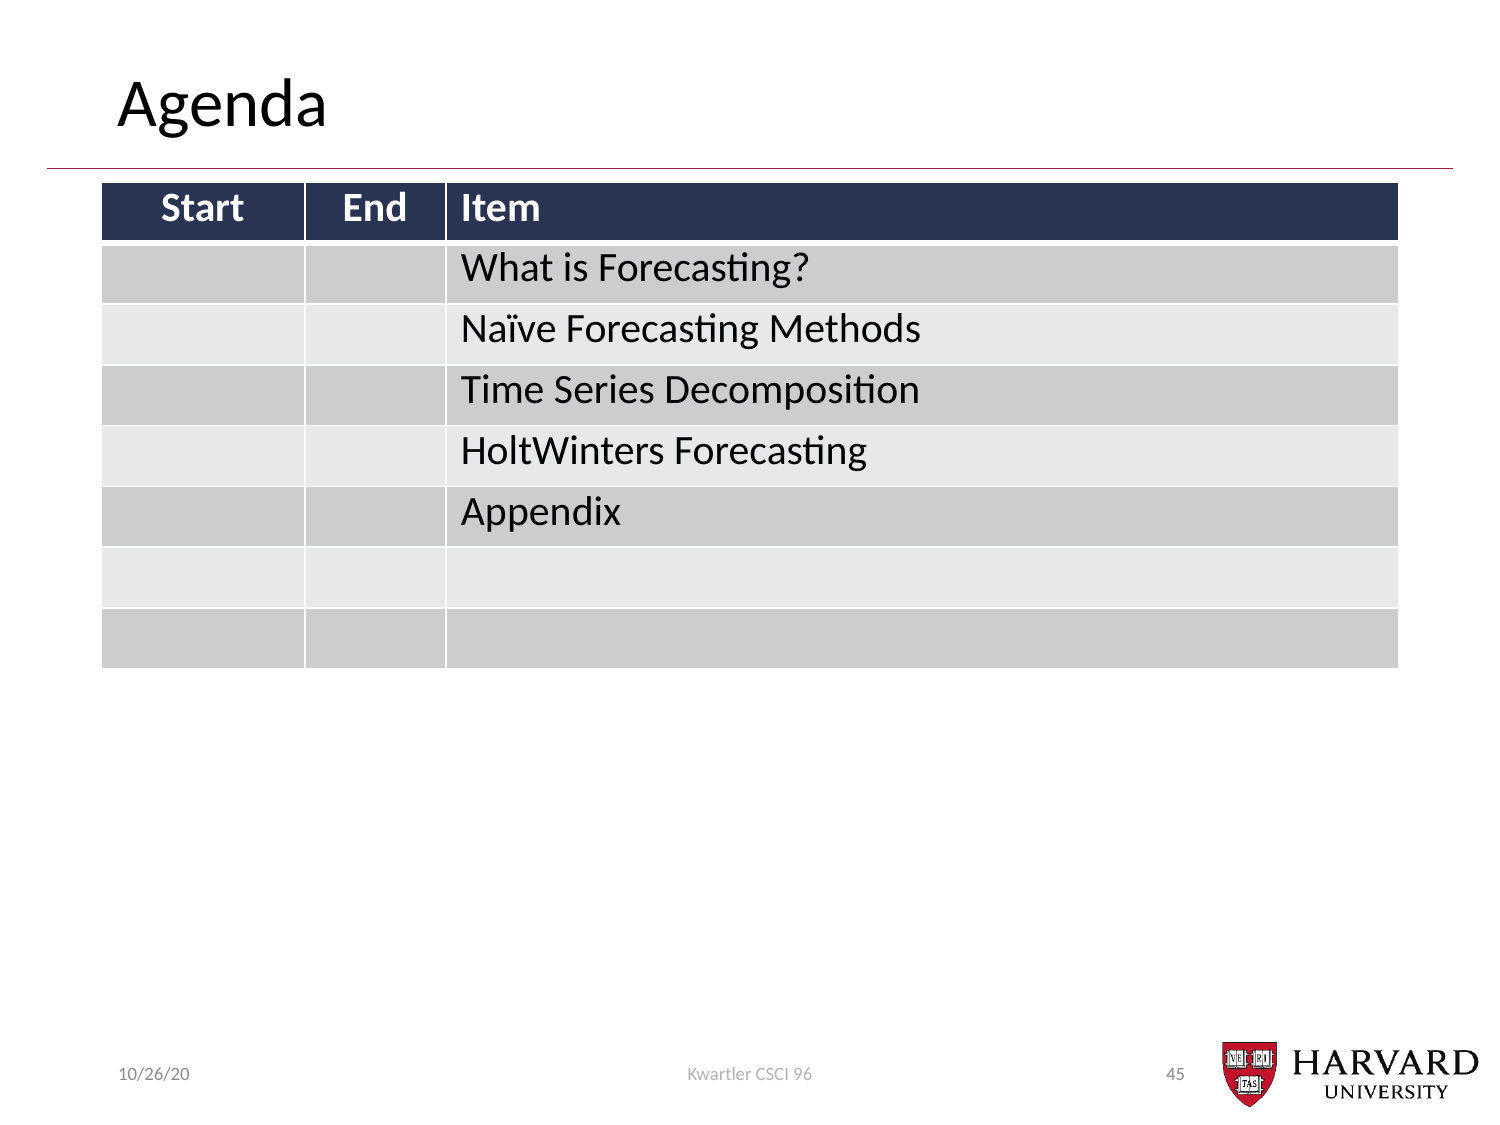

# Agenda
| Start | End | Item |
| --- | --- | --- |
|  |  | What is Forecasting? |
|  |  | Naïve Forecasting Methods |
|  |  | Time Series Decomposition |
|  |  | HoltWinters Forecasting |
|  |  | Appendix |
|  |  |  |
|  |  |  |
10/26/20
Kwartler CSCI 96
45